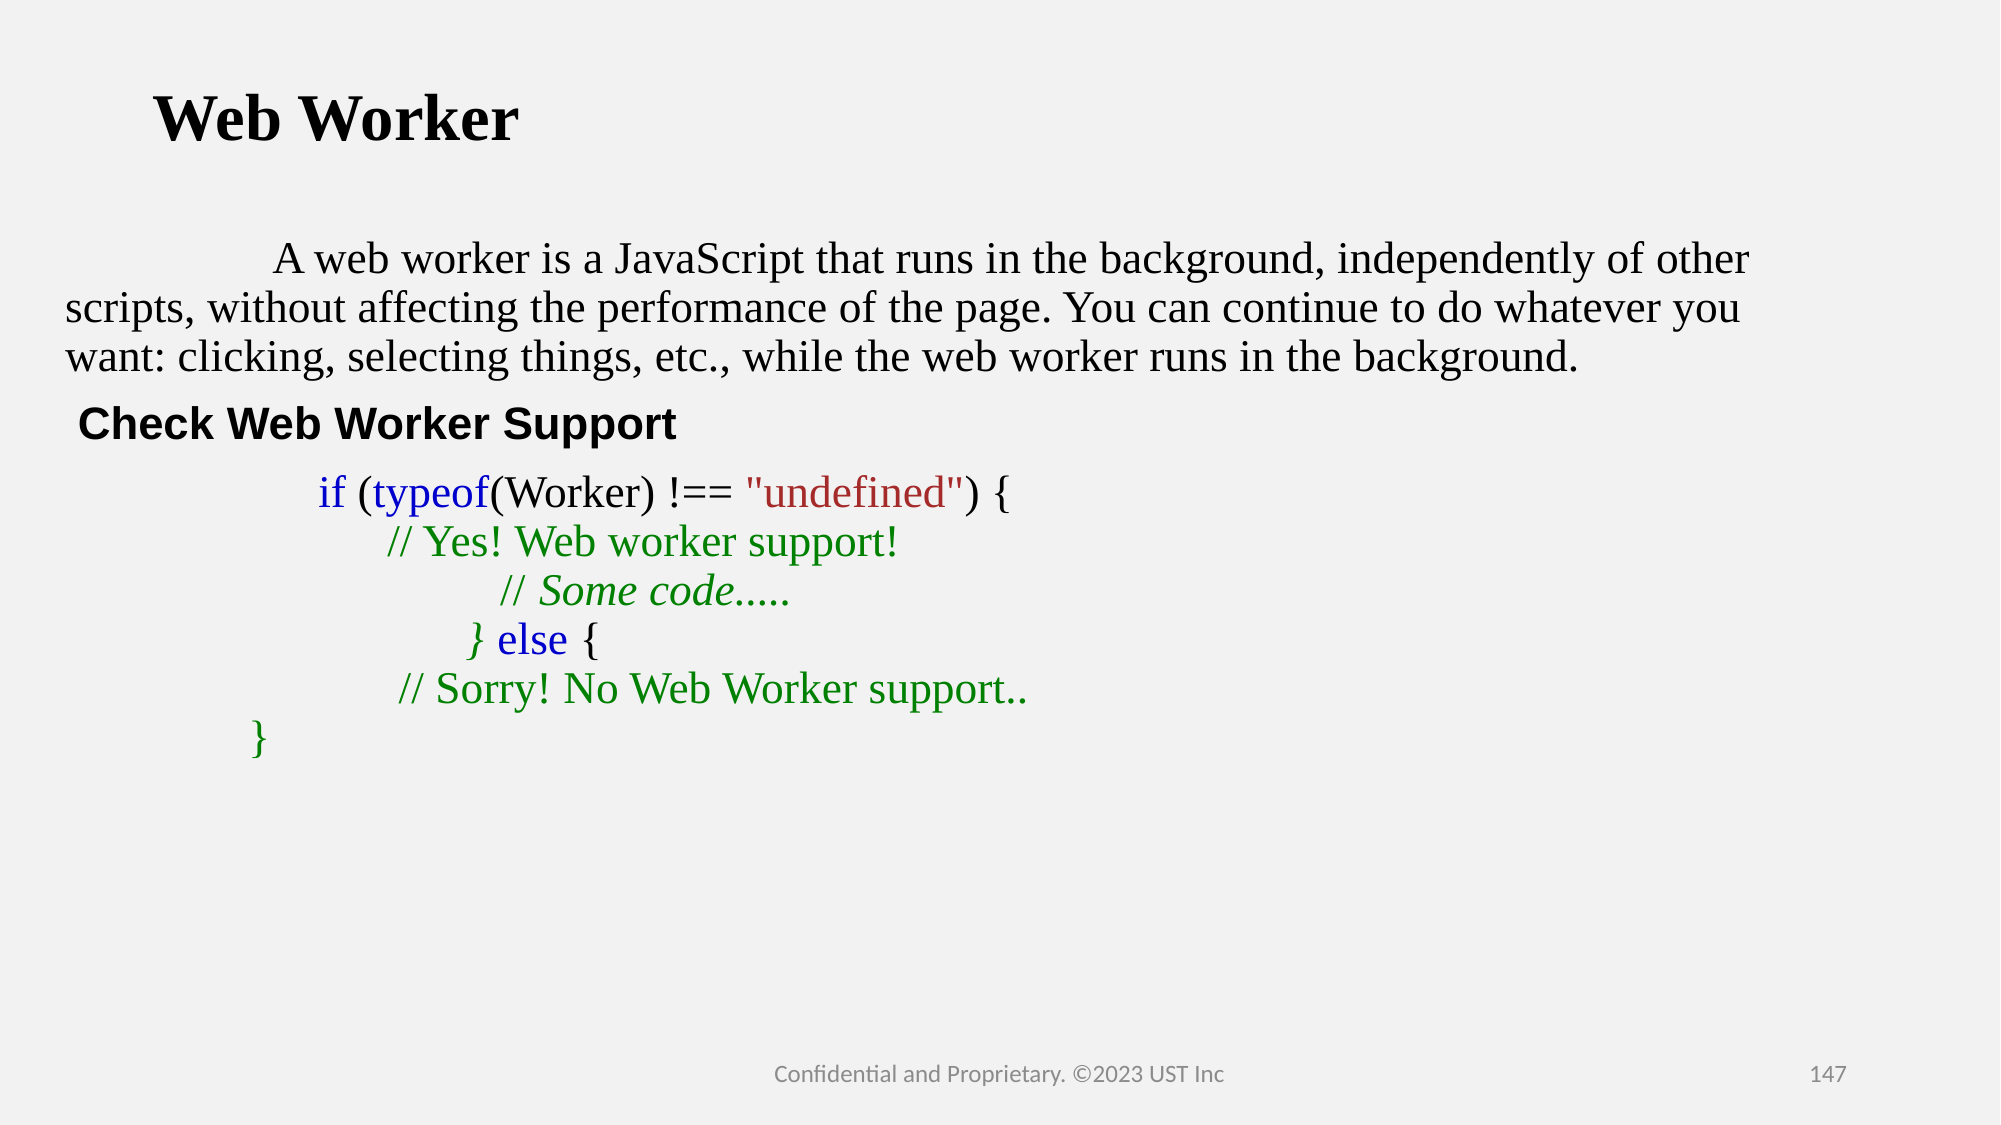

# Web Worker

                  A web worker is a JavaScript that runs in the background, independently of other scripts, without affecting the performance of the page. You can continue to do whatever you want: clicking, selecting things, etc., while the web worker runs in the background.
 Check Web Worker Support
                      if (typeof(Worker) !== "undefined") {
                            // Yes! Web worker support!
                                      // Some code.....
                                   } else {
                             // Sorry! No Web Worker support..
                }

Confidential and Proprietary. ©2023 UST Inc
147